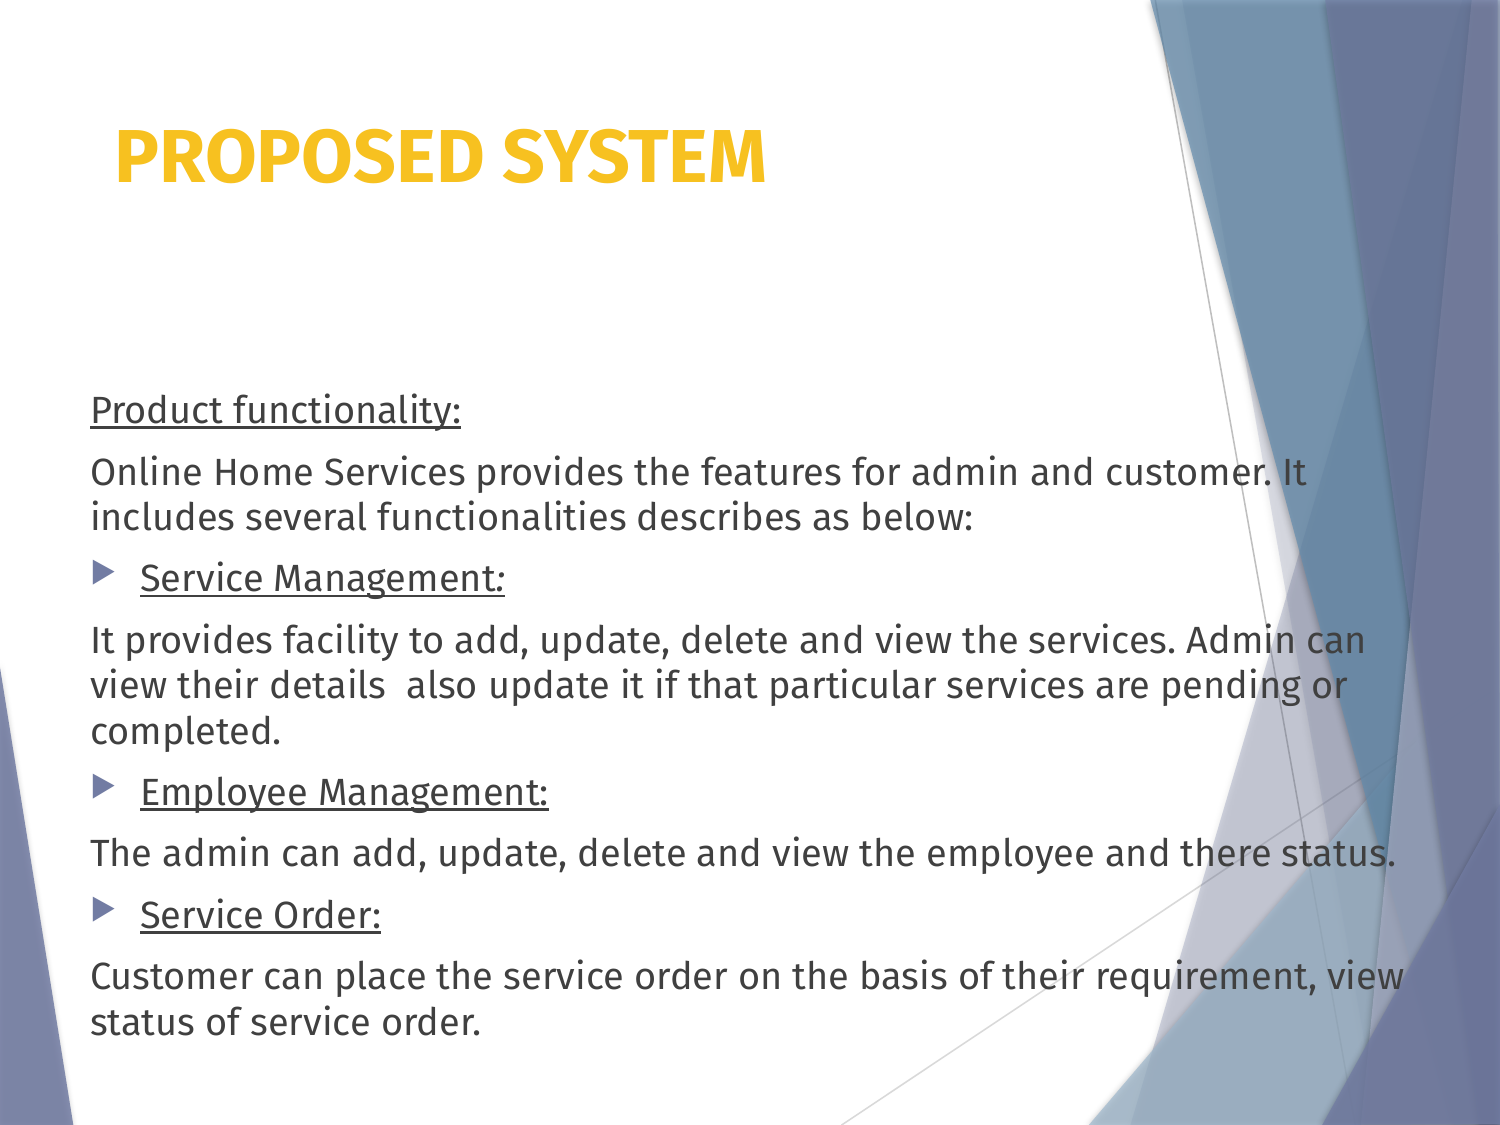

# PROPOSED SYSTEM

Product functionality:
Online Home Services provides the features for admin and customer. It includes several functionalities describes as below:
Service Management:
It provides facility to add, update, delete and view the services. Admin can view their details  also update it if that particular services are pending or completed.
Employee Management:
The admin can add, update, delete and view the employee and there status.
Service Order:
Customer can place the service order on the basis of their requirement, view status of service order.